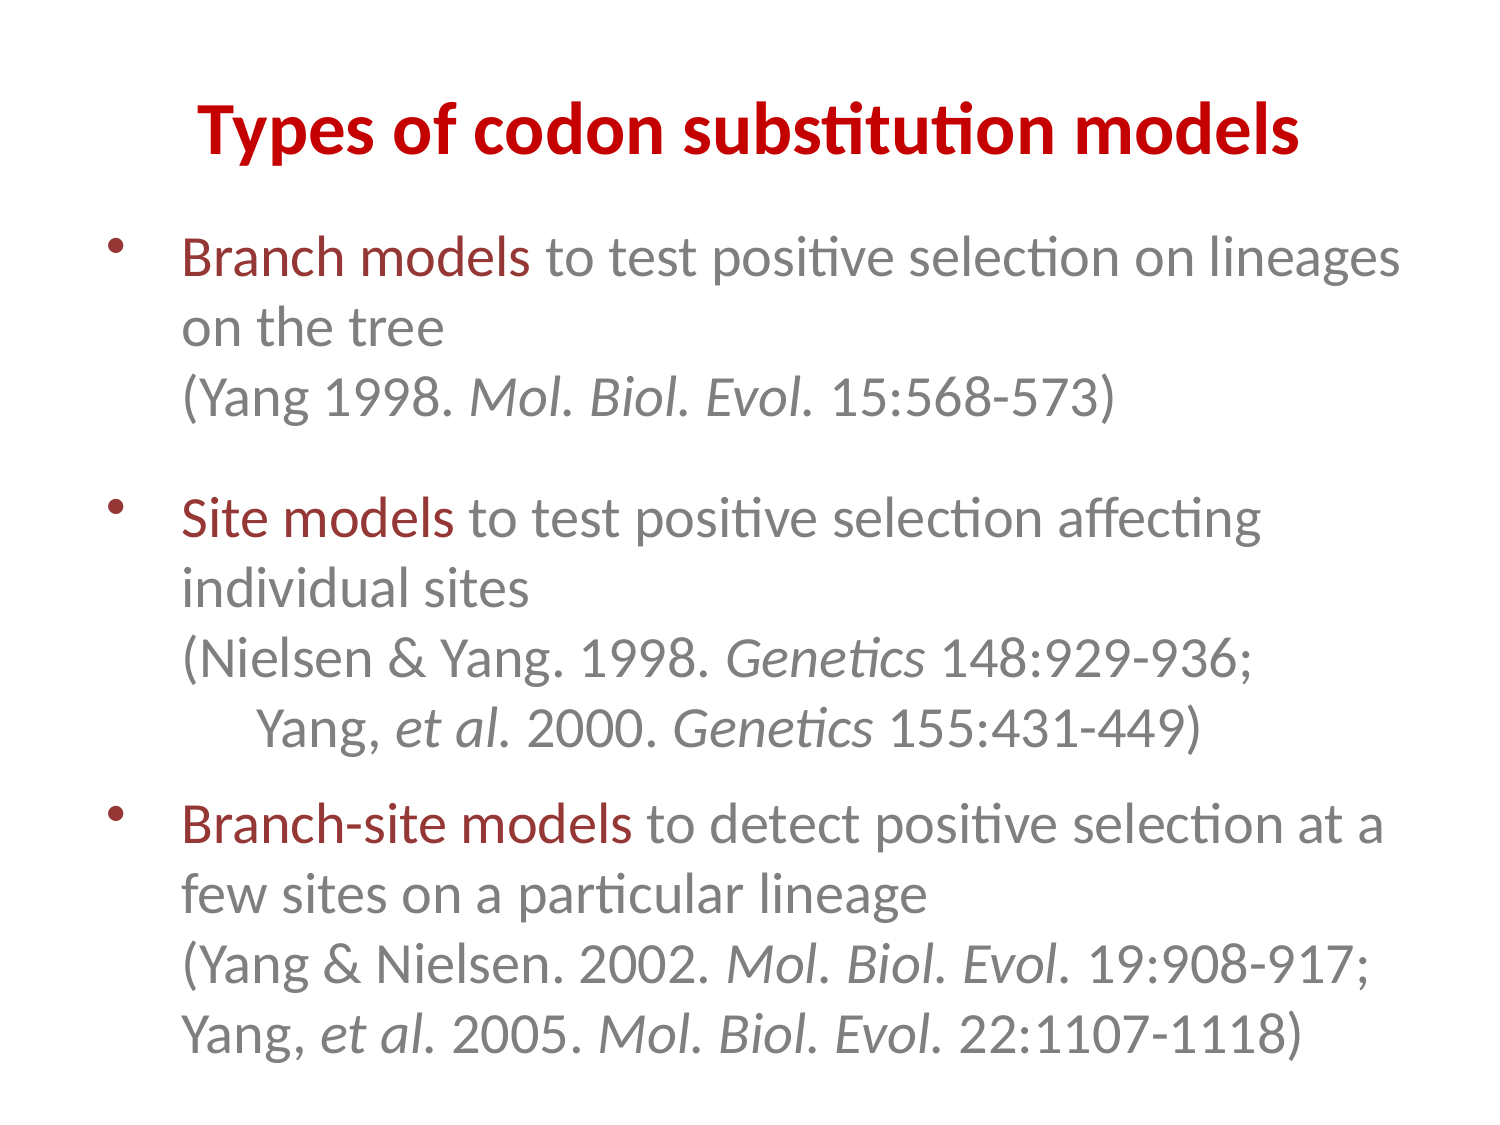

# Types of codon substitution models
Branch models to test positive selection on lineages on the tree
(Yang 1998. Mol. Biol. Evol. 15:568-573)
Site models to test positive selection affecting individual sites
(Nielsen & Yang. 1998. Genetics 148:929-936;
	Yang, et al. 2000. Genetics 155:431-449)
Branch-site models to detect positive selection at a few sites on a particular lineage
(Yang & Nielsen. 2002. Mol. Biol. Evol. 19:908-917; Yang, et al. 2005. Mol. Biol. Evol. 22:1107-1118)